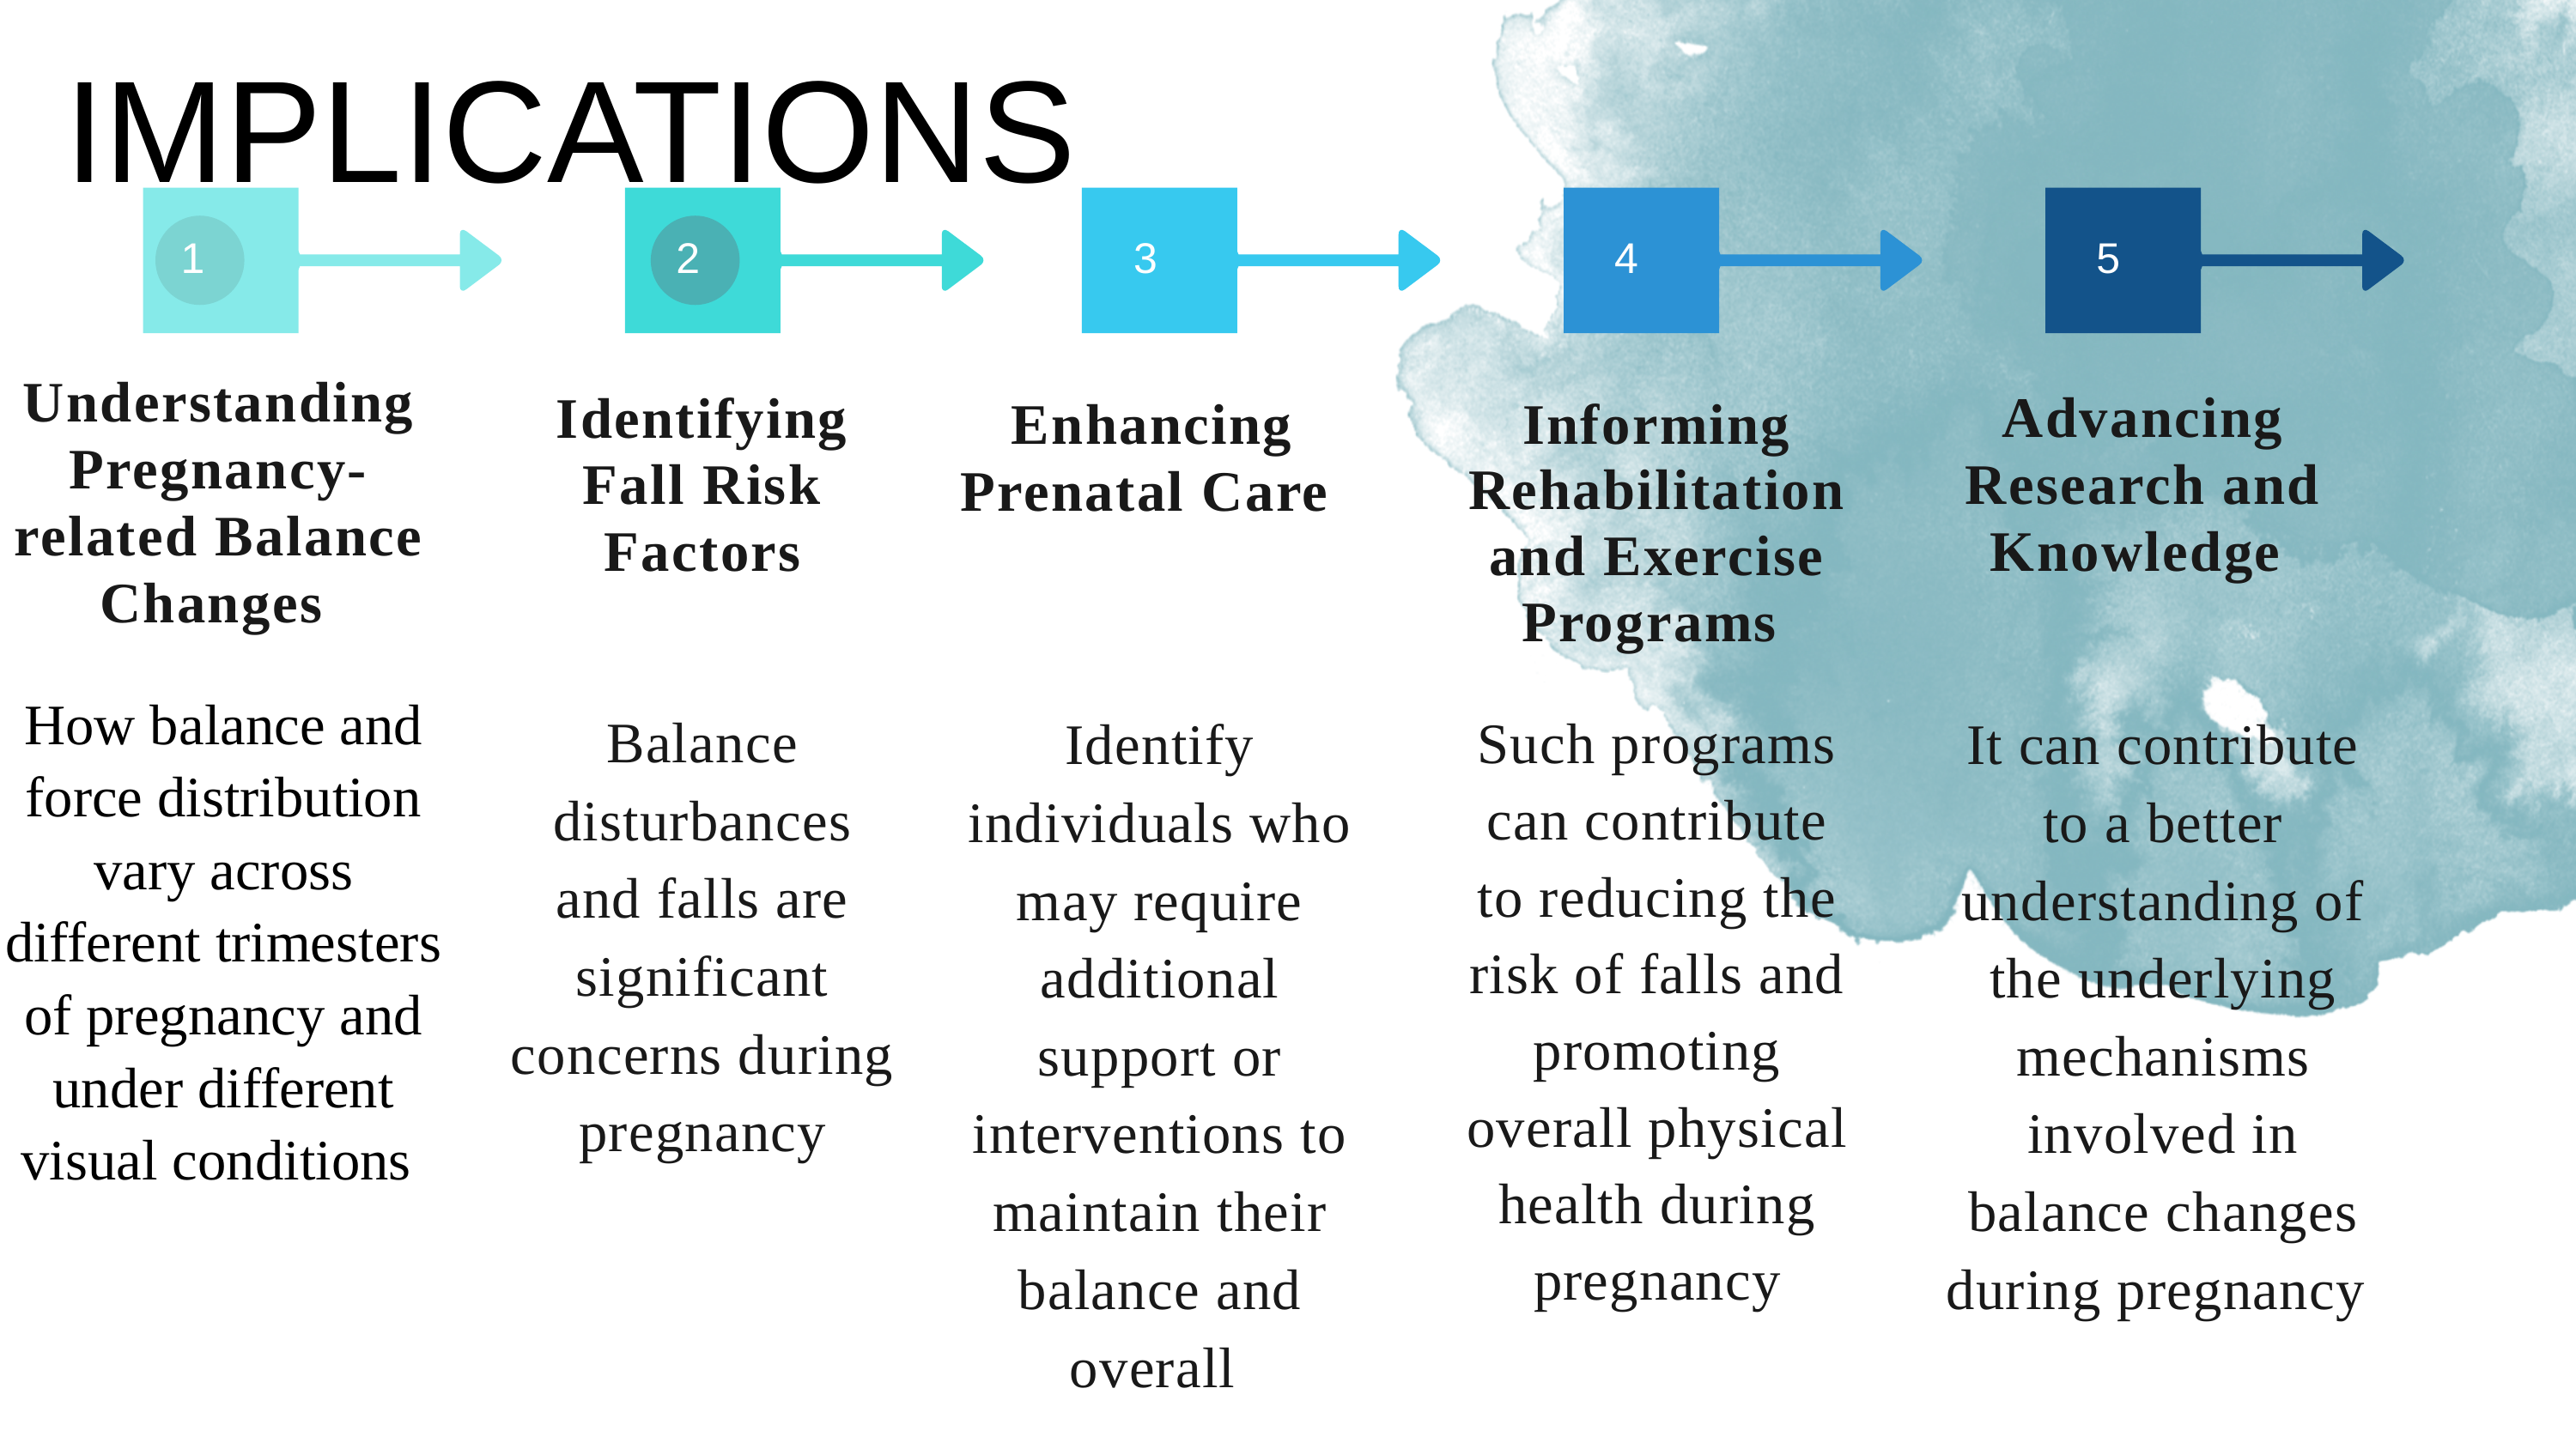

IMPLICATIONS

1

2

3

4

5
Understanding Pregnancy-related Balance Changes

Advancing Research and Knowledge
It can contribute to a better understanding of the underlying mechanisms involved in balance changes during pregnancy
Identifying Fall Risk Factors
Balance disturbances and falls are significant concerns during pregnancy
Enhancing Prenatal Care
Identify individuals who may require additional support or interventions to maintain their balance and overall
Informing Rehabilitation and Exercise Programs
Such programs can contribute to reducing the risk of falls and promoting overall physical health during pregnancy
How balance and force distribution vary across different trimesters of pregnancy and under different visual conditions